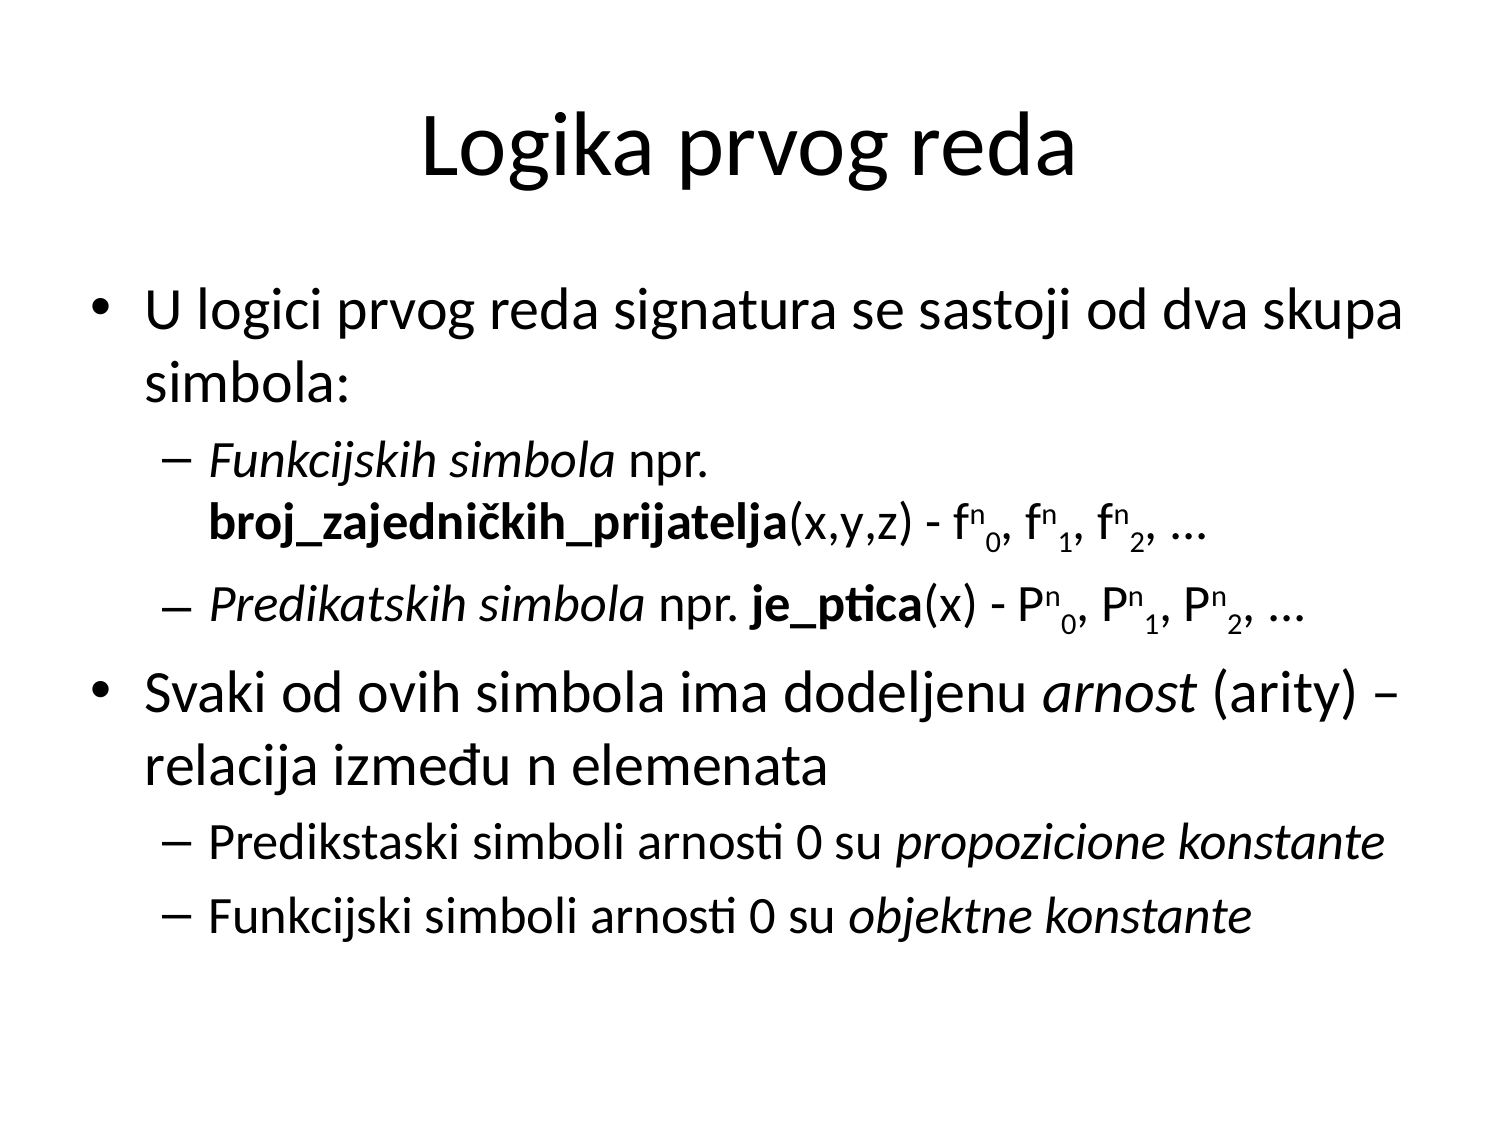

# Logika prvog reda
U logici prvog reda signatura se sastoji od dva skupa simbola:
Funkcijskih simbola npr. broj_zajedničkih_prijatelja(x,y,z) - fn0, fn1, fn2, ...
Predikatskih simbola npr. je_ptica(x) - Pn0, Pn1, Pn2, ...
Svaki od ovih simbola ima dodeljenu arnost (arity) – relacija između n elemenata
Predikstaski simboli arnosti 0 su propozicione konstante
Funkcijski simboli arnosti 0 su objektne konstante